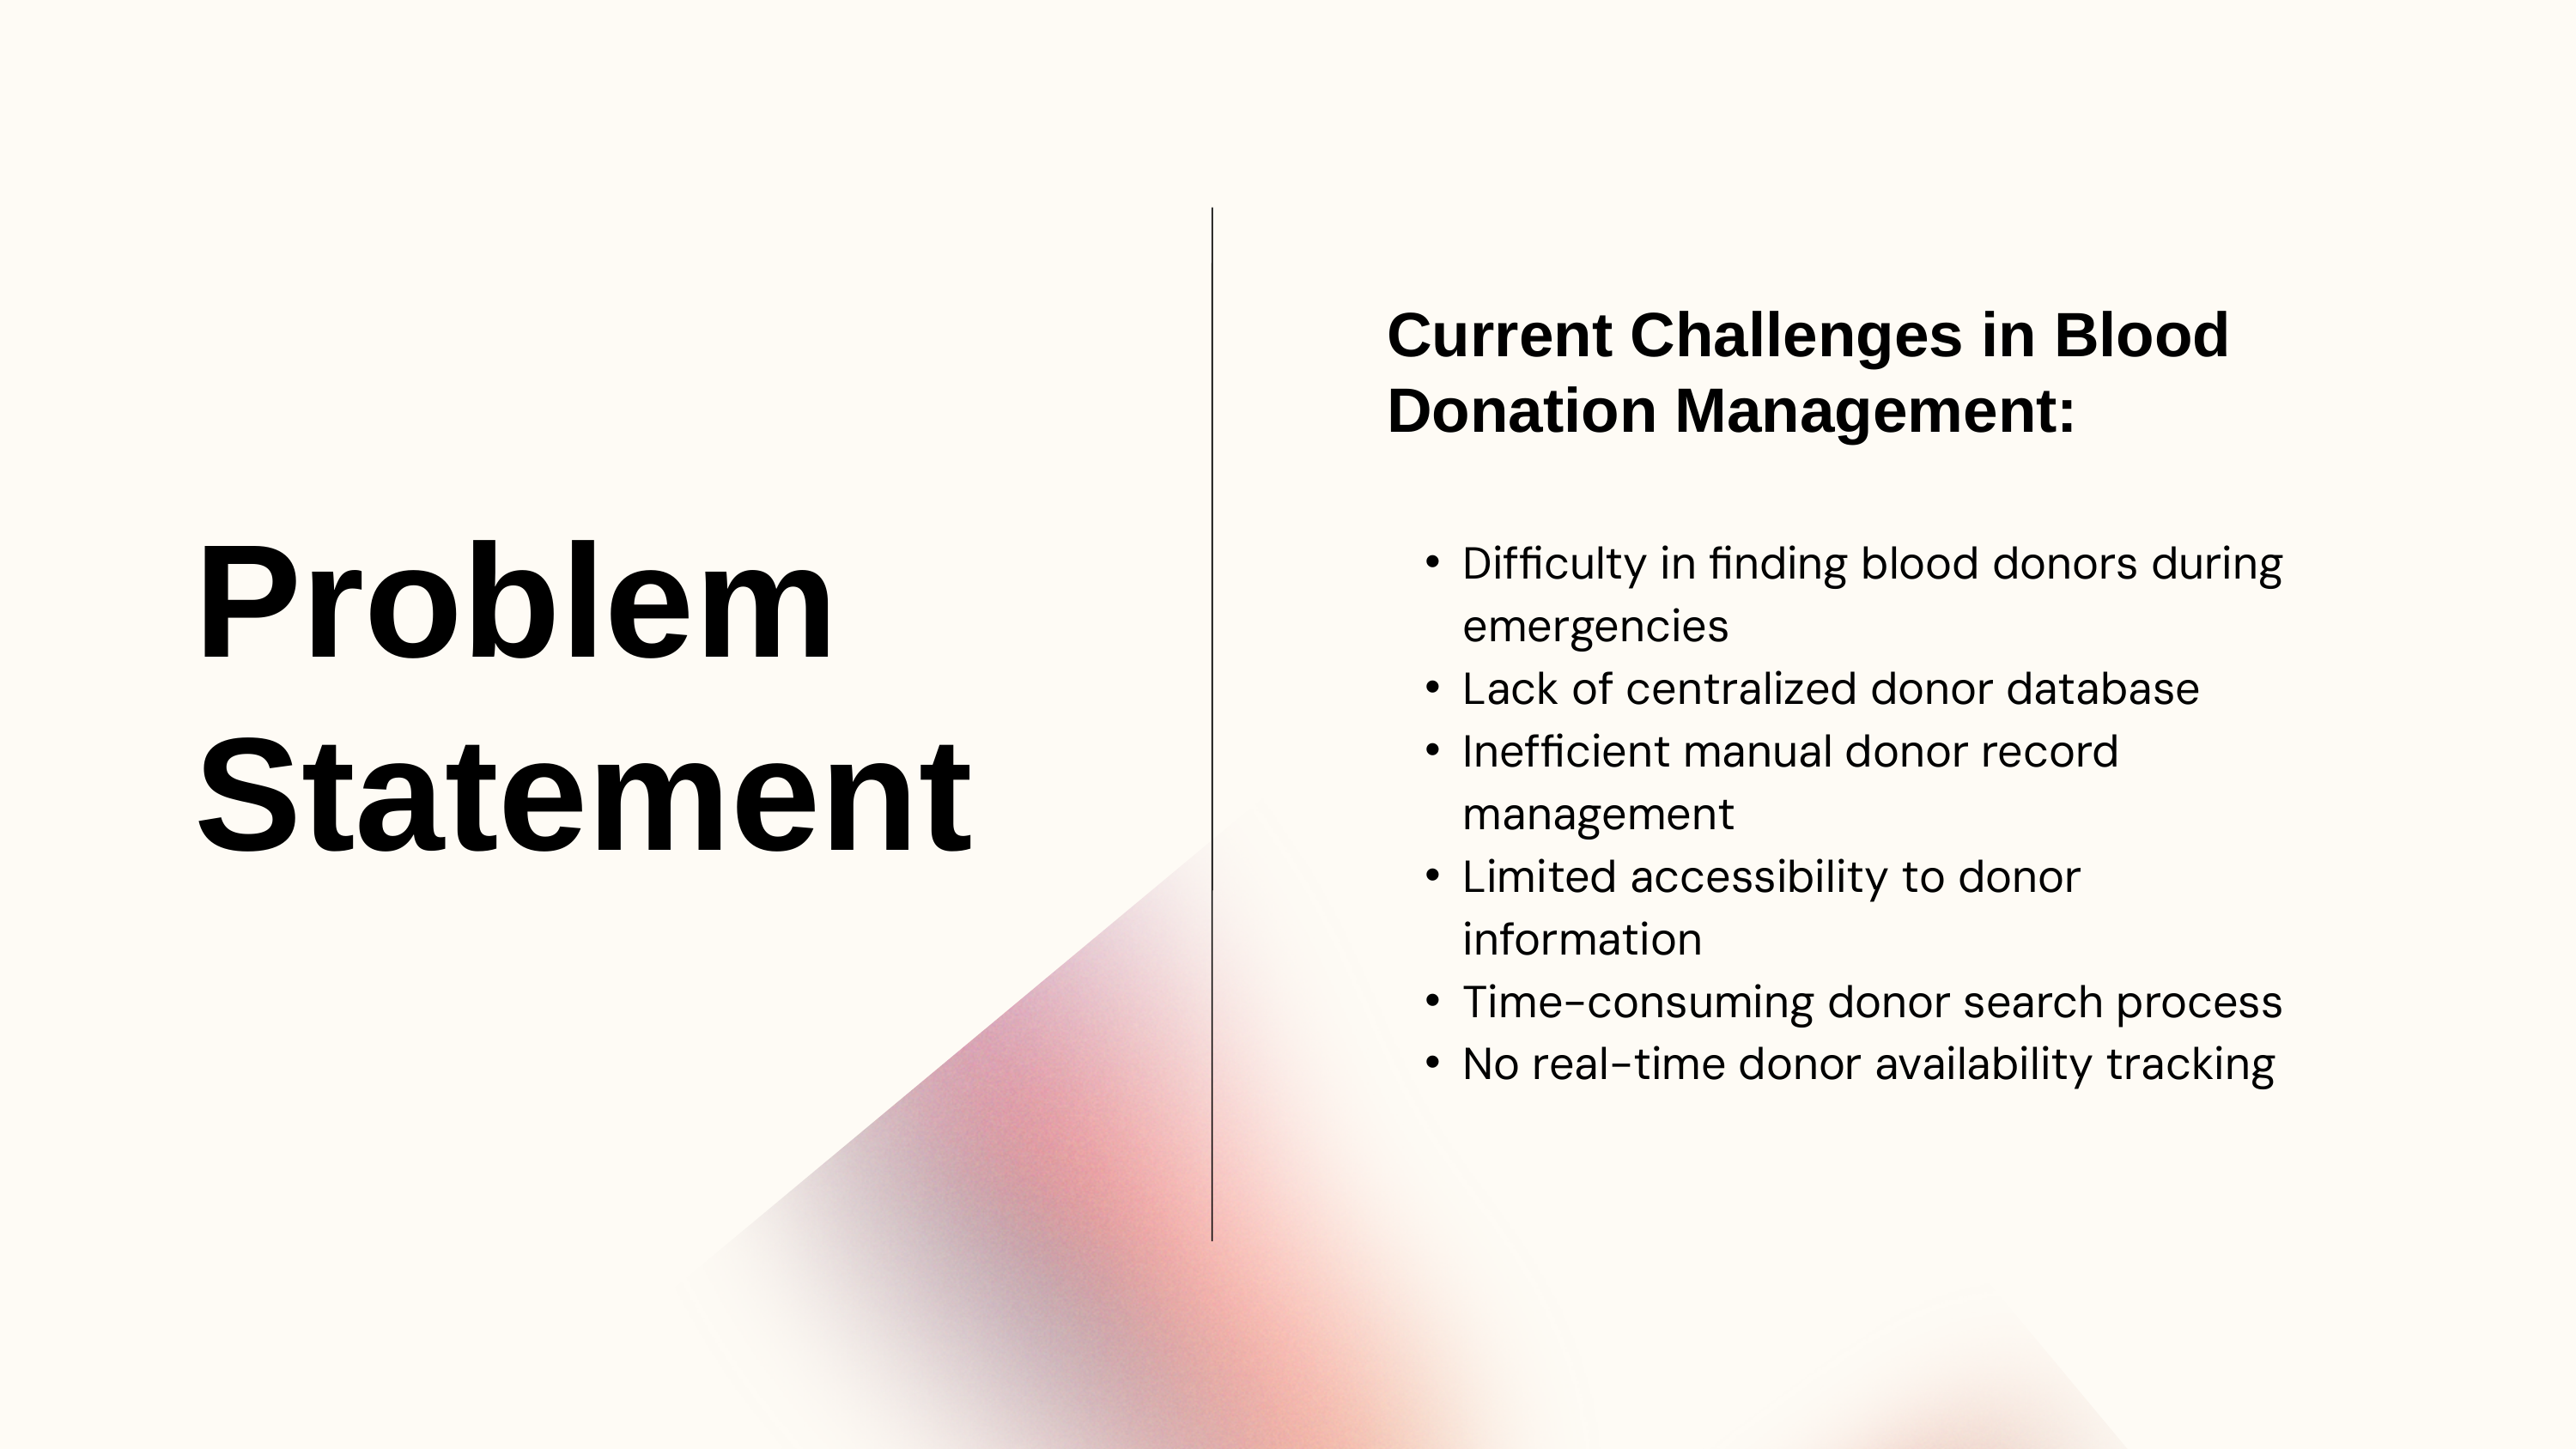

Current Challenges in Blood Donation Management:
Difficulty in finding blood donors during emergencies
Lack of centralized donor database
Inefficient manual donor record management
Limited accessibility to donor information
Time-consuming donor search process
No real-time donor availability tracking
Problem Statement